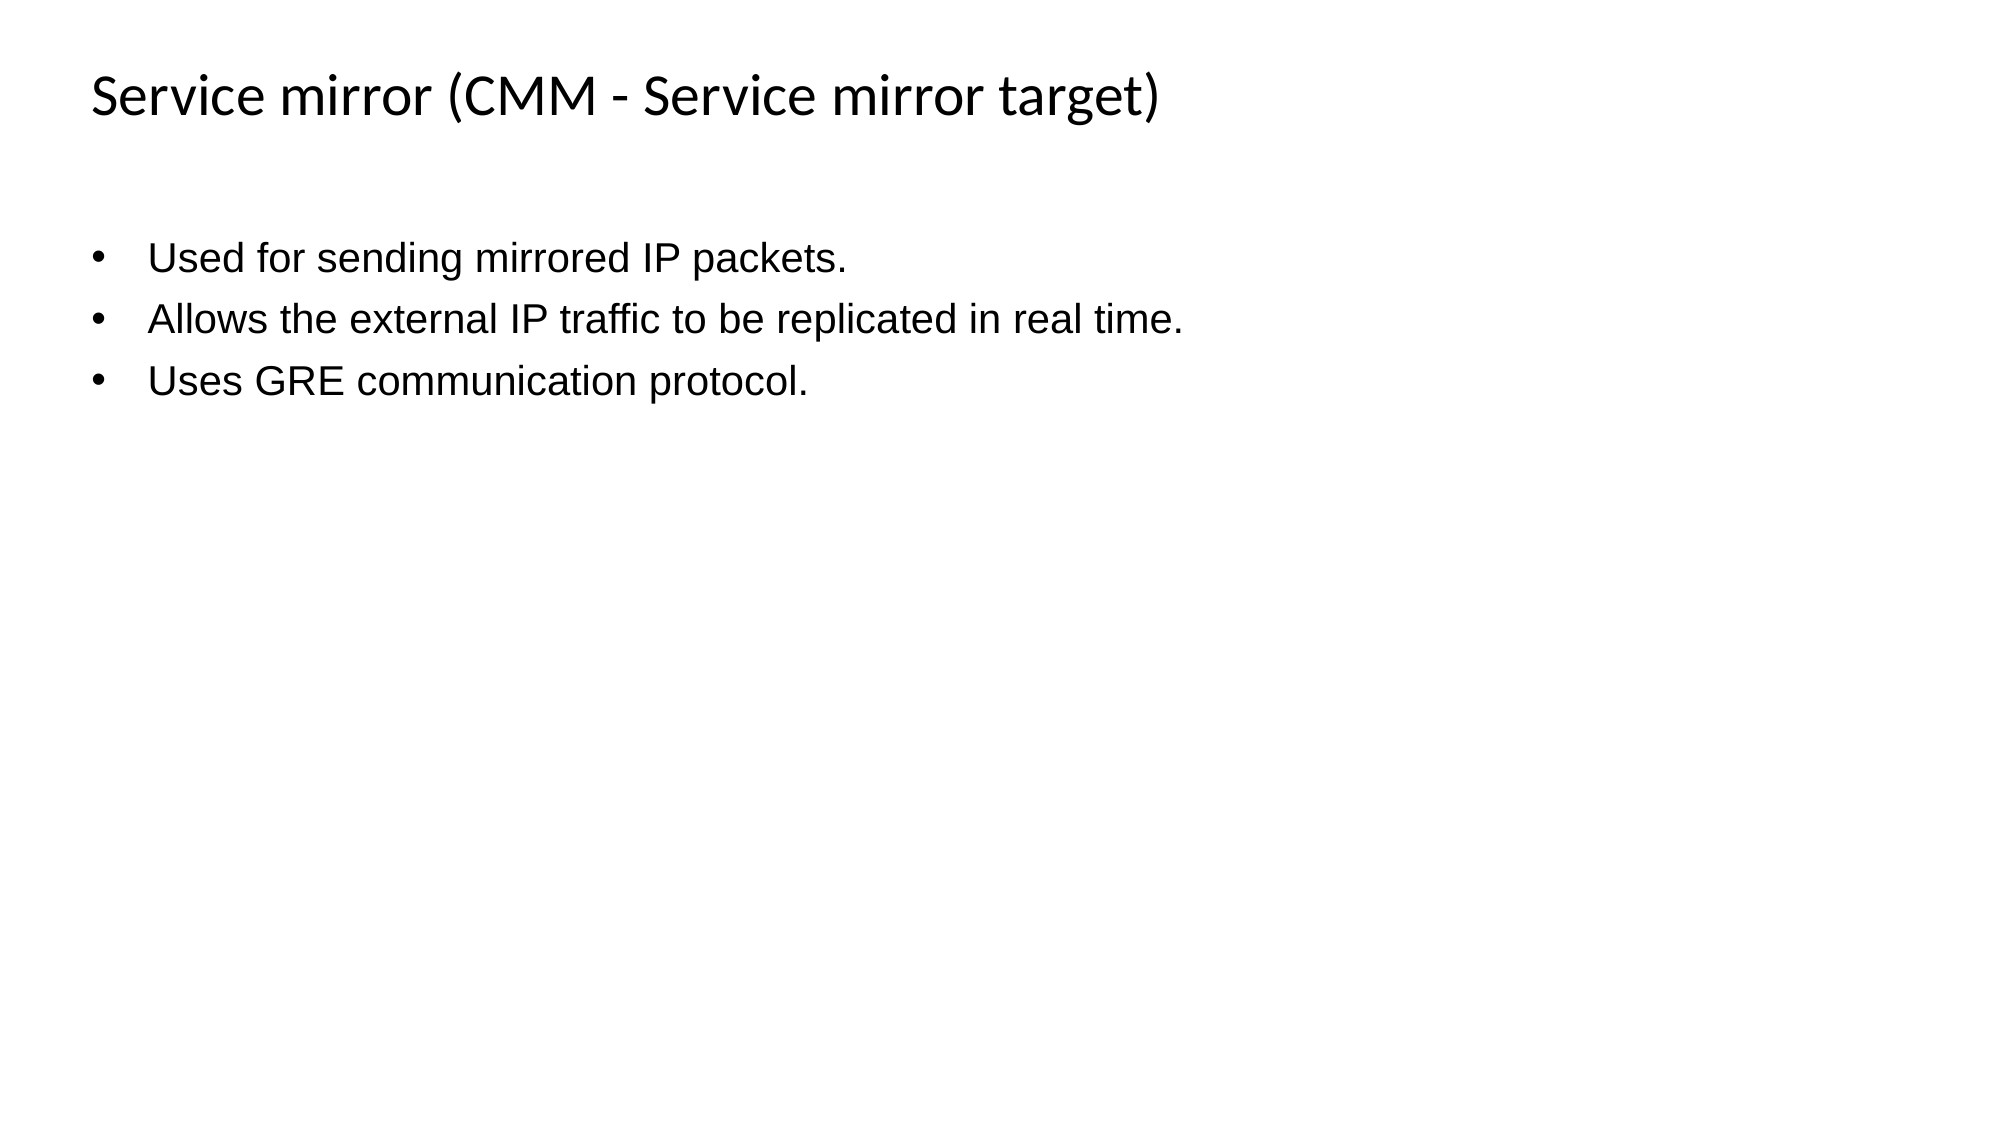

Slide excluded from Table of Contents
# Service mirror (CMM - Service mirror target)
Used for sending mirrored IP packets.
Allows the external IP traffic to be replicated in real time.
Uses GRE communication protocol.